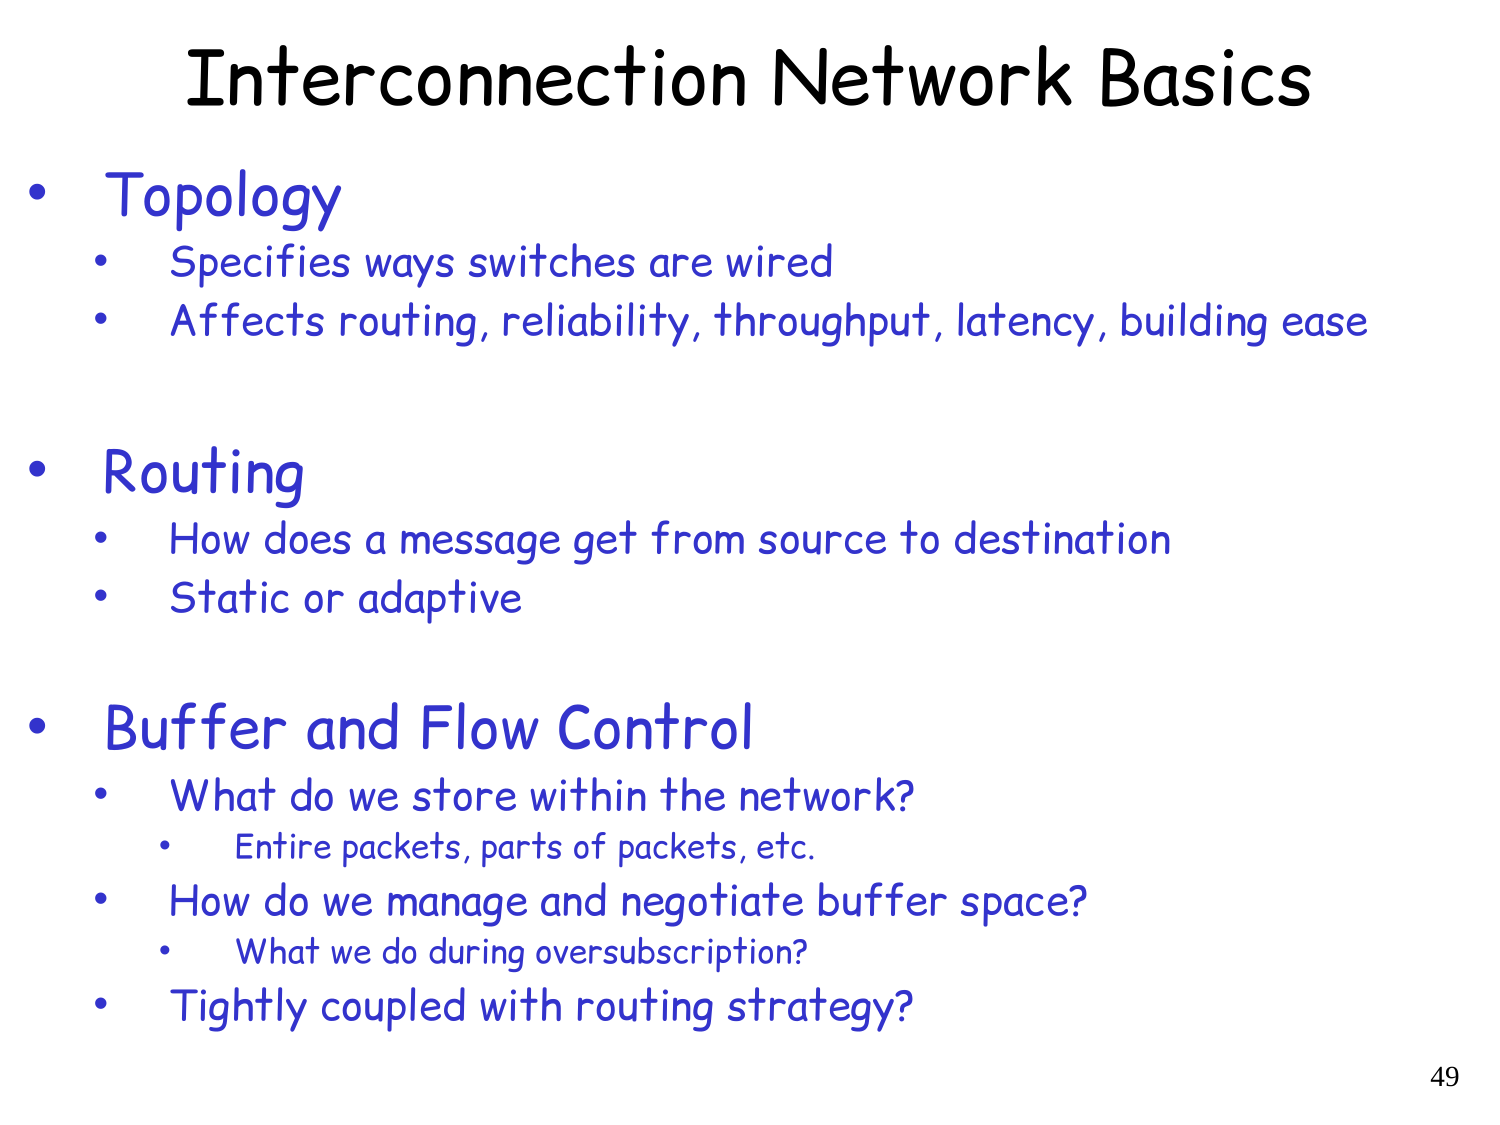

# Interconnection Network Basics

Topology
Specifies ways switches are wired
Affects routing, reliability, throughput, latency, building ease

Routing
How does a message get from source to destination
Static or adaptive

Buffer and Flow Control
What do we store within the network?
Entire packets, parts of packets, etc.
How do we manage and negotiate buffer space?
What we do during oversubscription?
Tightly coupled with routing strategy?

49